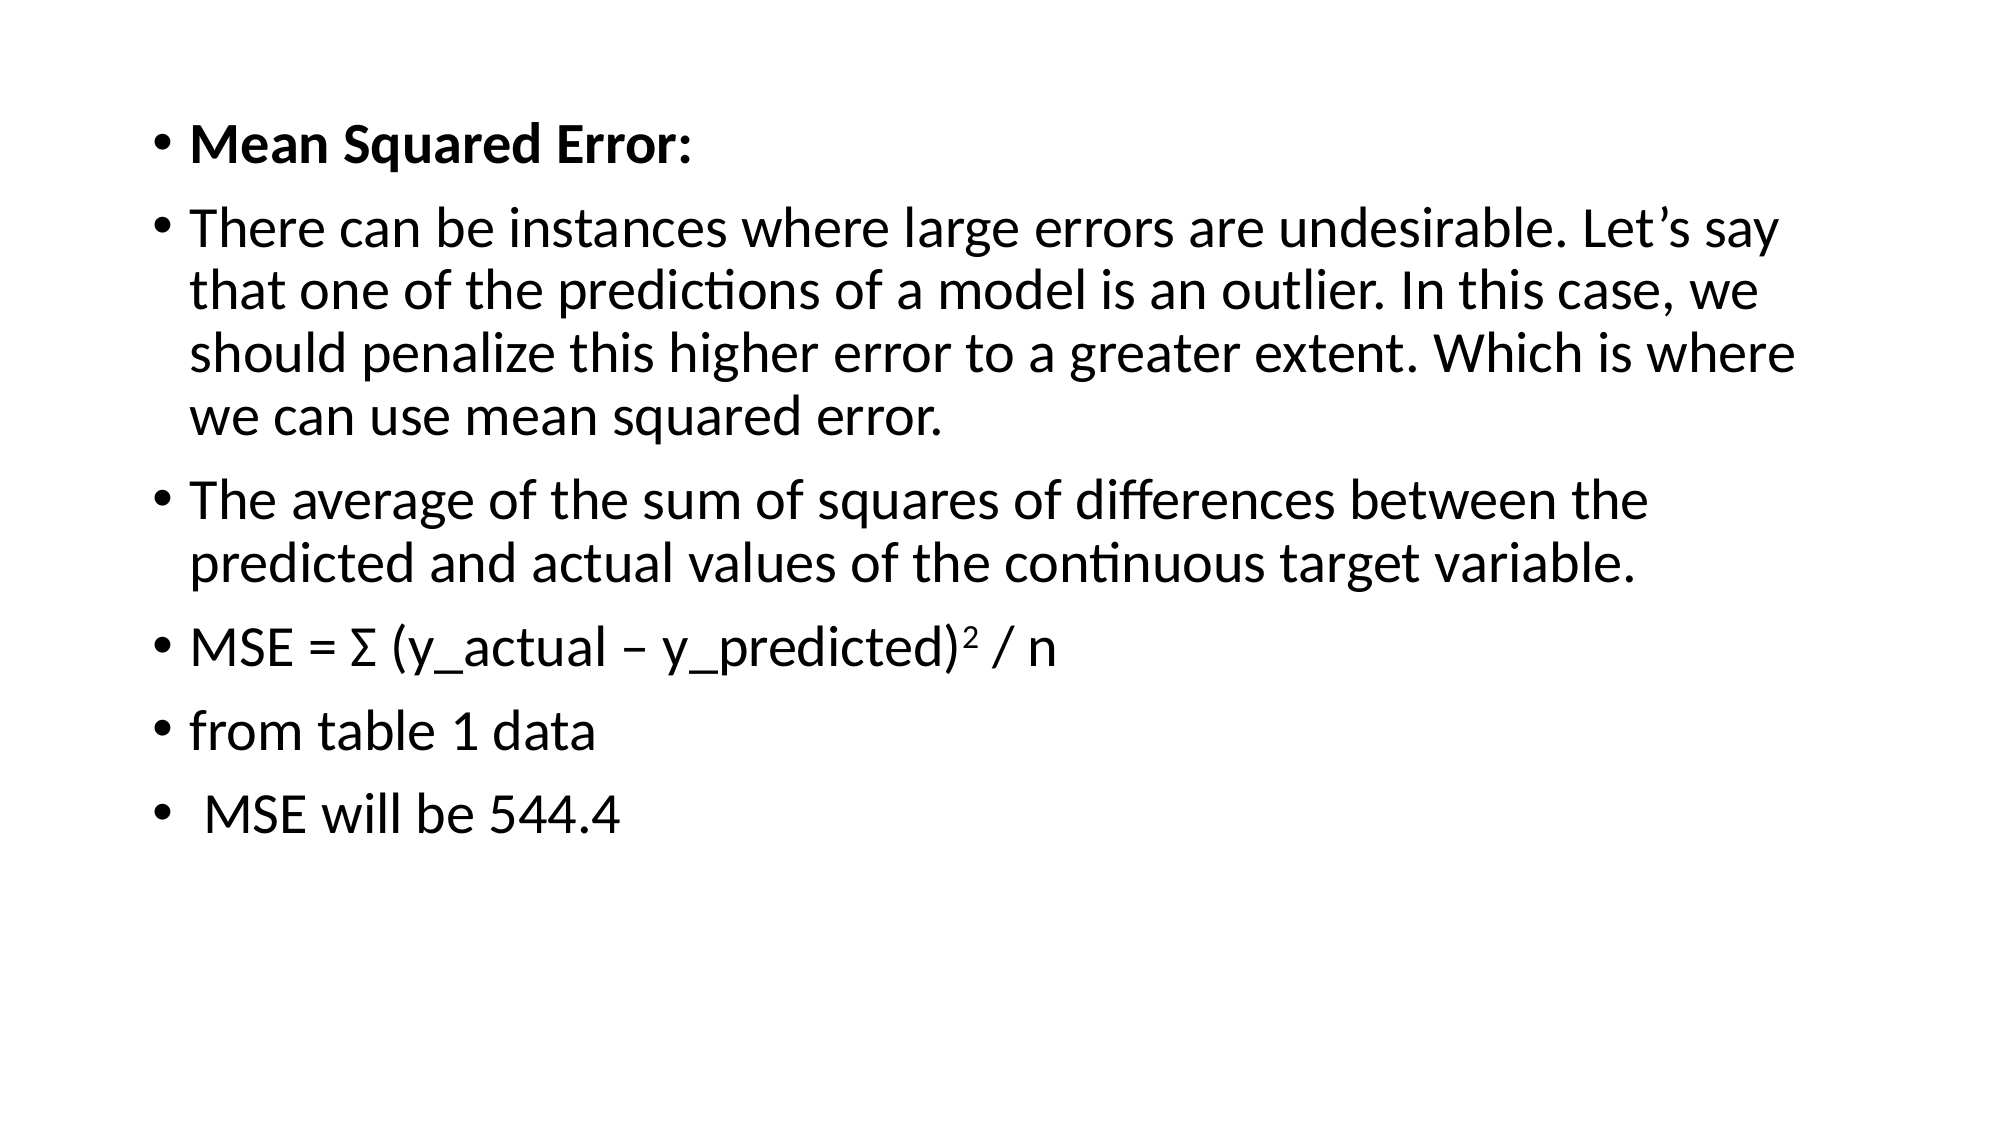

Mean Squared Error:
There can be instances where large errors are undesirable. Let’s say that one of the predictions of a model is an outlier. In this case, we should penalize this higher error to a greater extent. Which is where we can use mean squared error.
The average of the sum of squares of differences between the predicted and actual values of the continuous target variable.
MSE = Σ (y_actual – y_predicted)2 / n
from table 1 data
 MSE will be 544.4